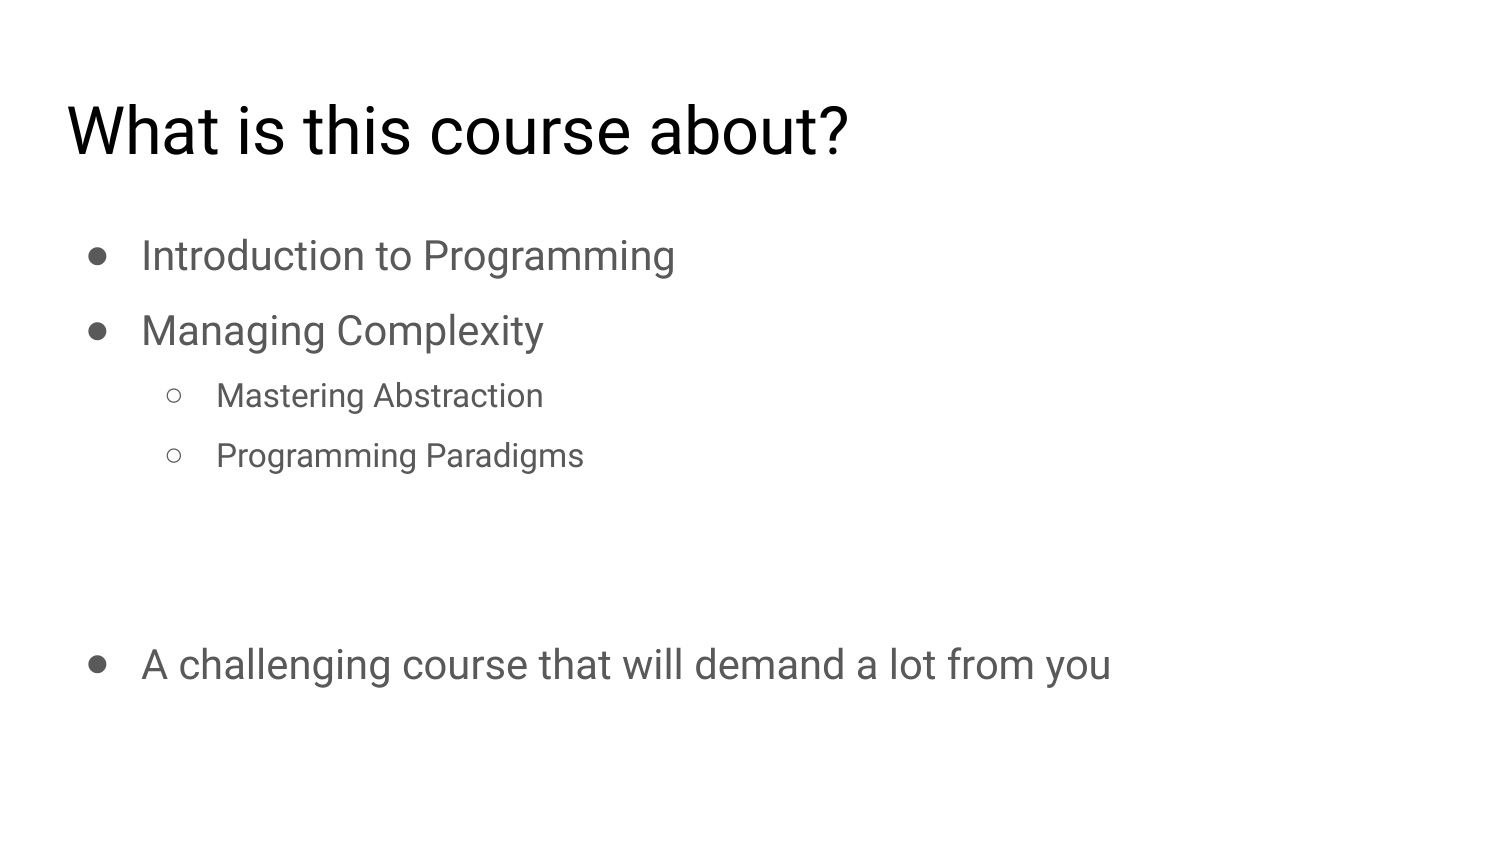

# What is this course about?
Introduction to Programming
Managing Complexity
Mastering Abstraction
Programming Paradigms

A challenging course that will demand a lot from you